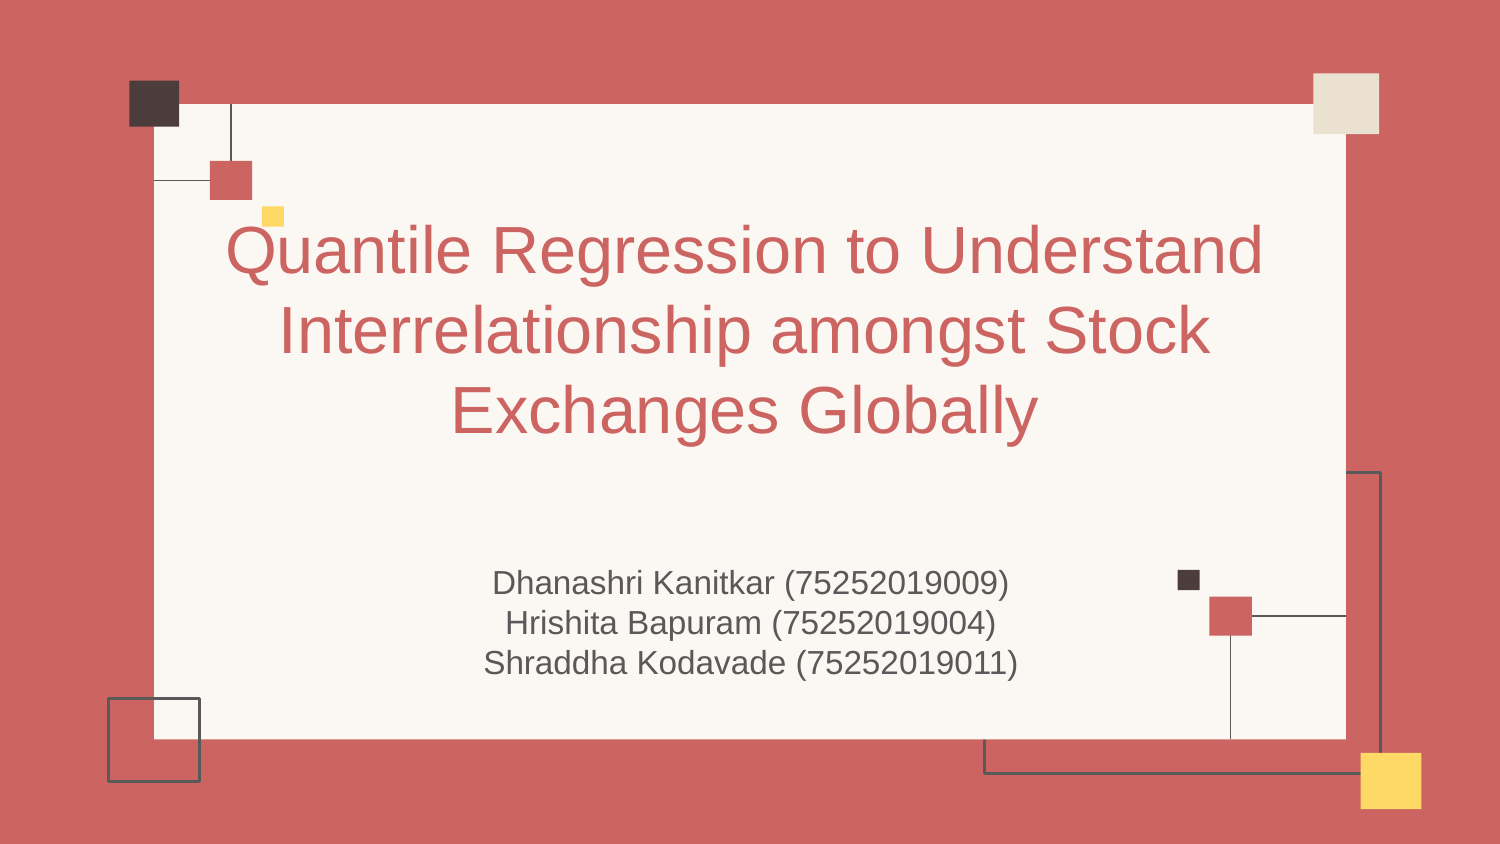

# Quantile Regression to Understand Interrelationship amongst Stock Exchanges Globally
Dhanashri Kanitkar (75252019009)
Hrishita Bapuram (75252019004)
Shraddha Kodavade (75252019011)